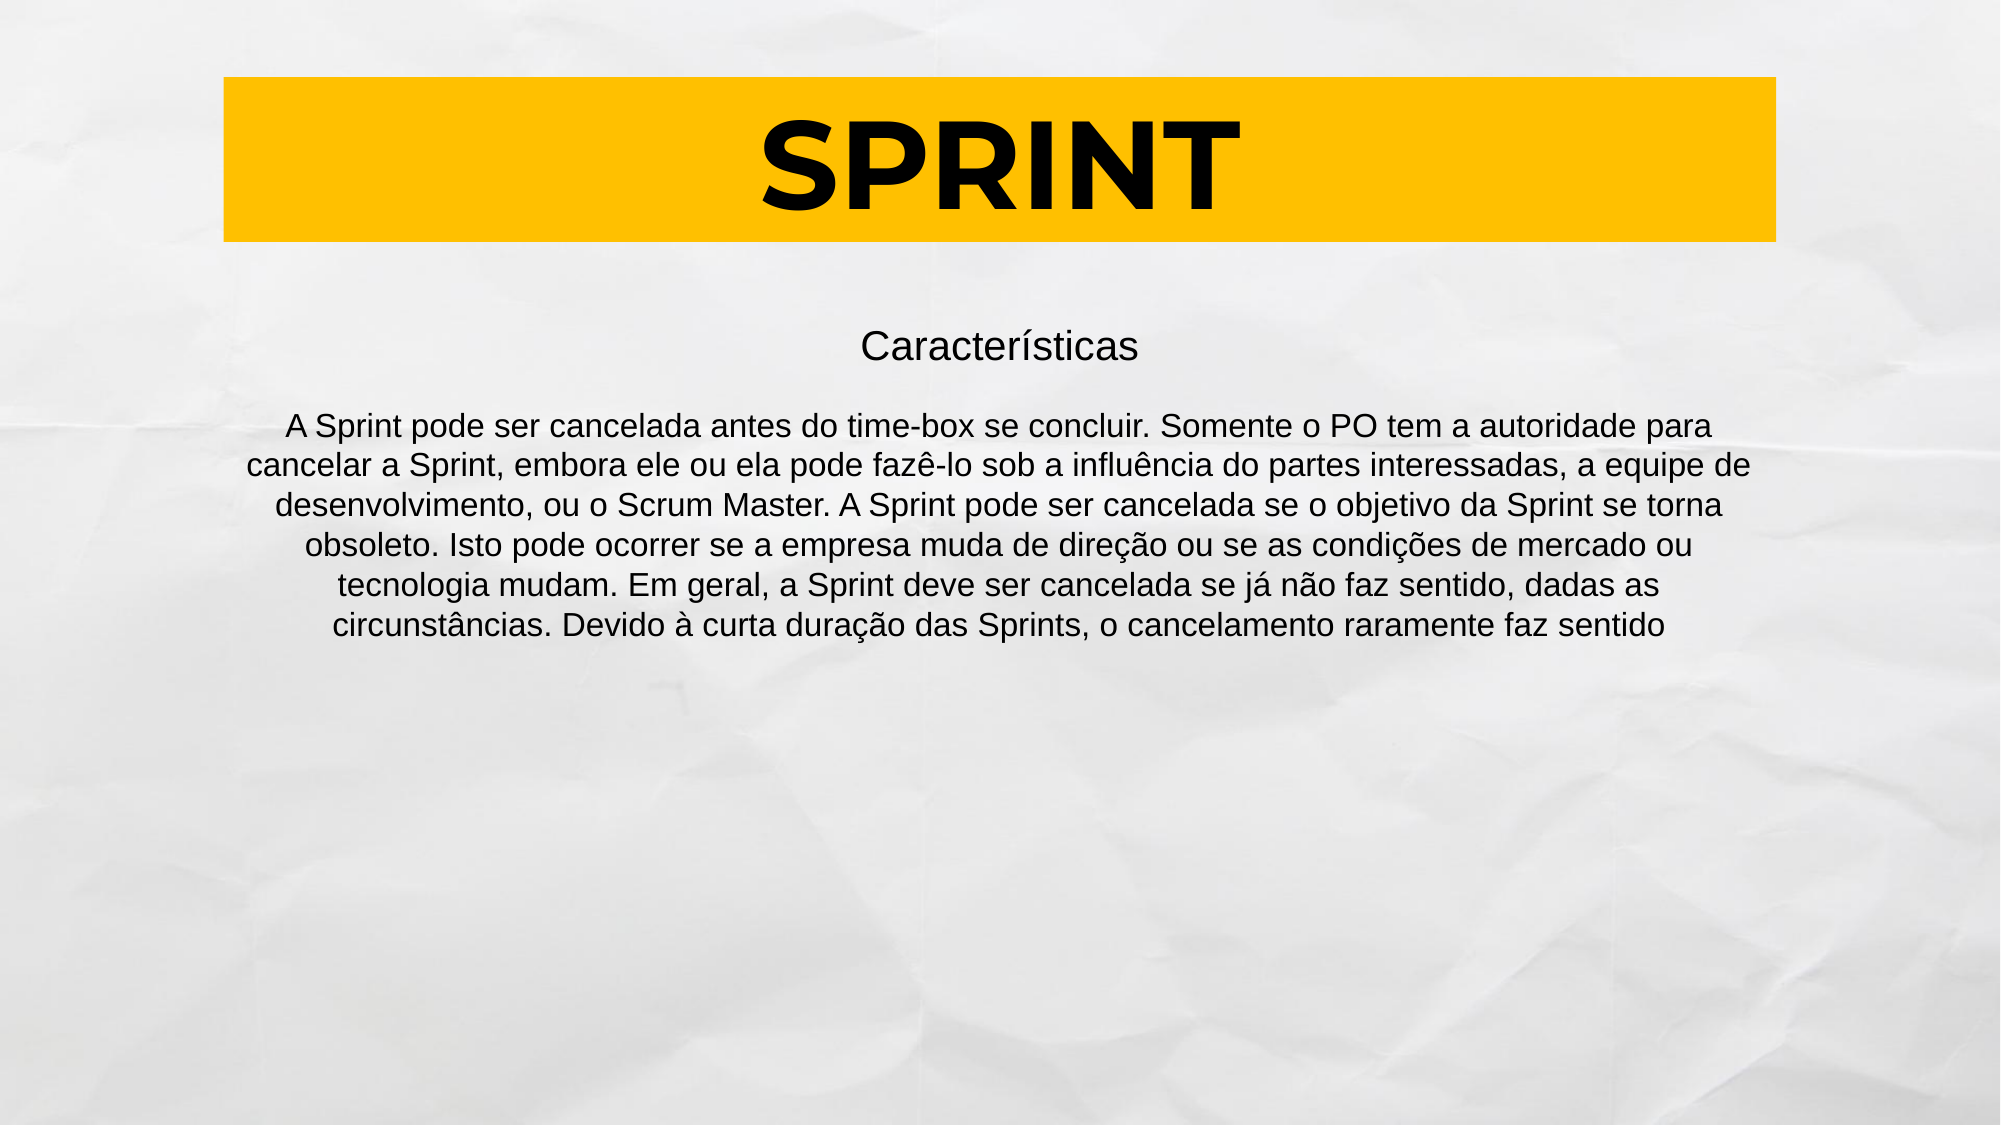

SPRINT
Características
A Sprint pode ser cancelada antes do time-box se concluir. Somente o PO tem a autoridade para cancelar a Sprint, embora ele ou ela pode fazê-lo sob a influência do partes interessadas, a equipe de desenvolvimento, ou o Scrum Master. A Sprint pode ser cancelada se o objetivo da Sprint se torna obsoleto. Isto pode ocorrer se a empresa muda de direção ou se as condições de mercado ou tecnologia mudam. Em geral, a Sprint deve ser cancelada se já não faz sentido, dadas as circunstâncias. Devido à curta duração das Sprints, o cancelamento raramente faz sentido